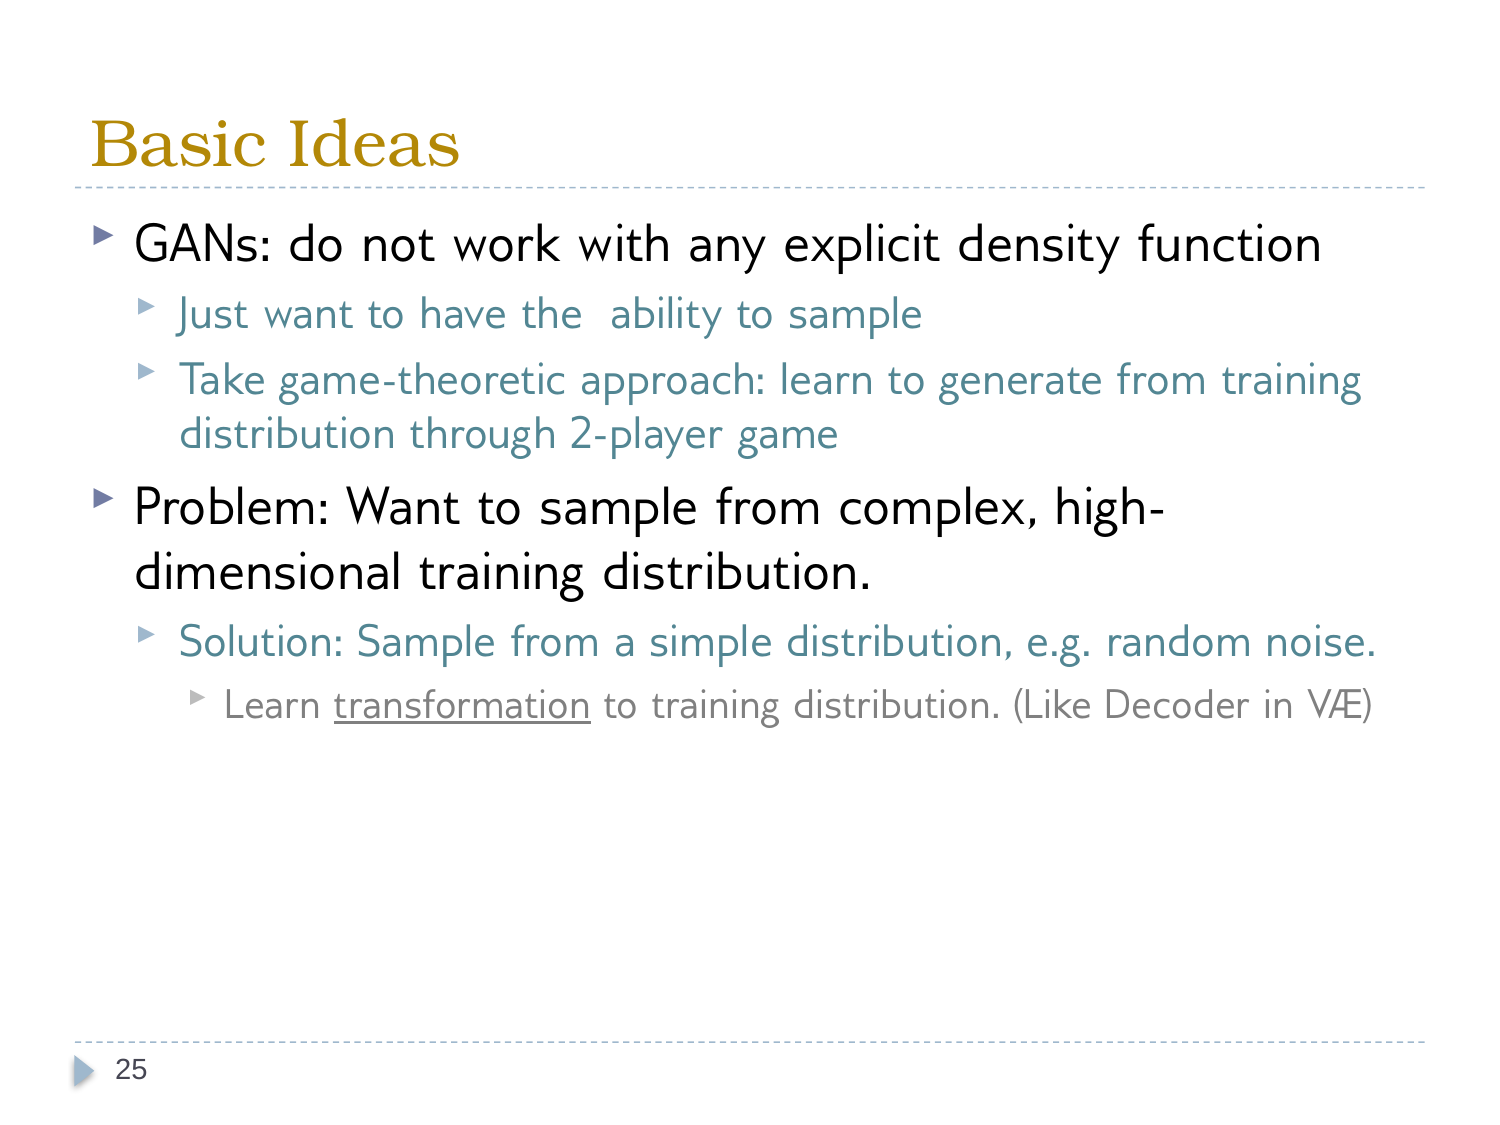

# Basic Ideas
GANs: do not work with any explicit density function
Just want to have the  ability to sample
Take game-theoretic approach: learn to generate from training distribution through 2-player game
Problem: Want to sample from complex, high-dimensional training distribution.
Solution: Sample from a simple distribution, e.g. random noise.
Learn transformation to training distribution. (Like Decoder in VAE)
25